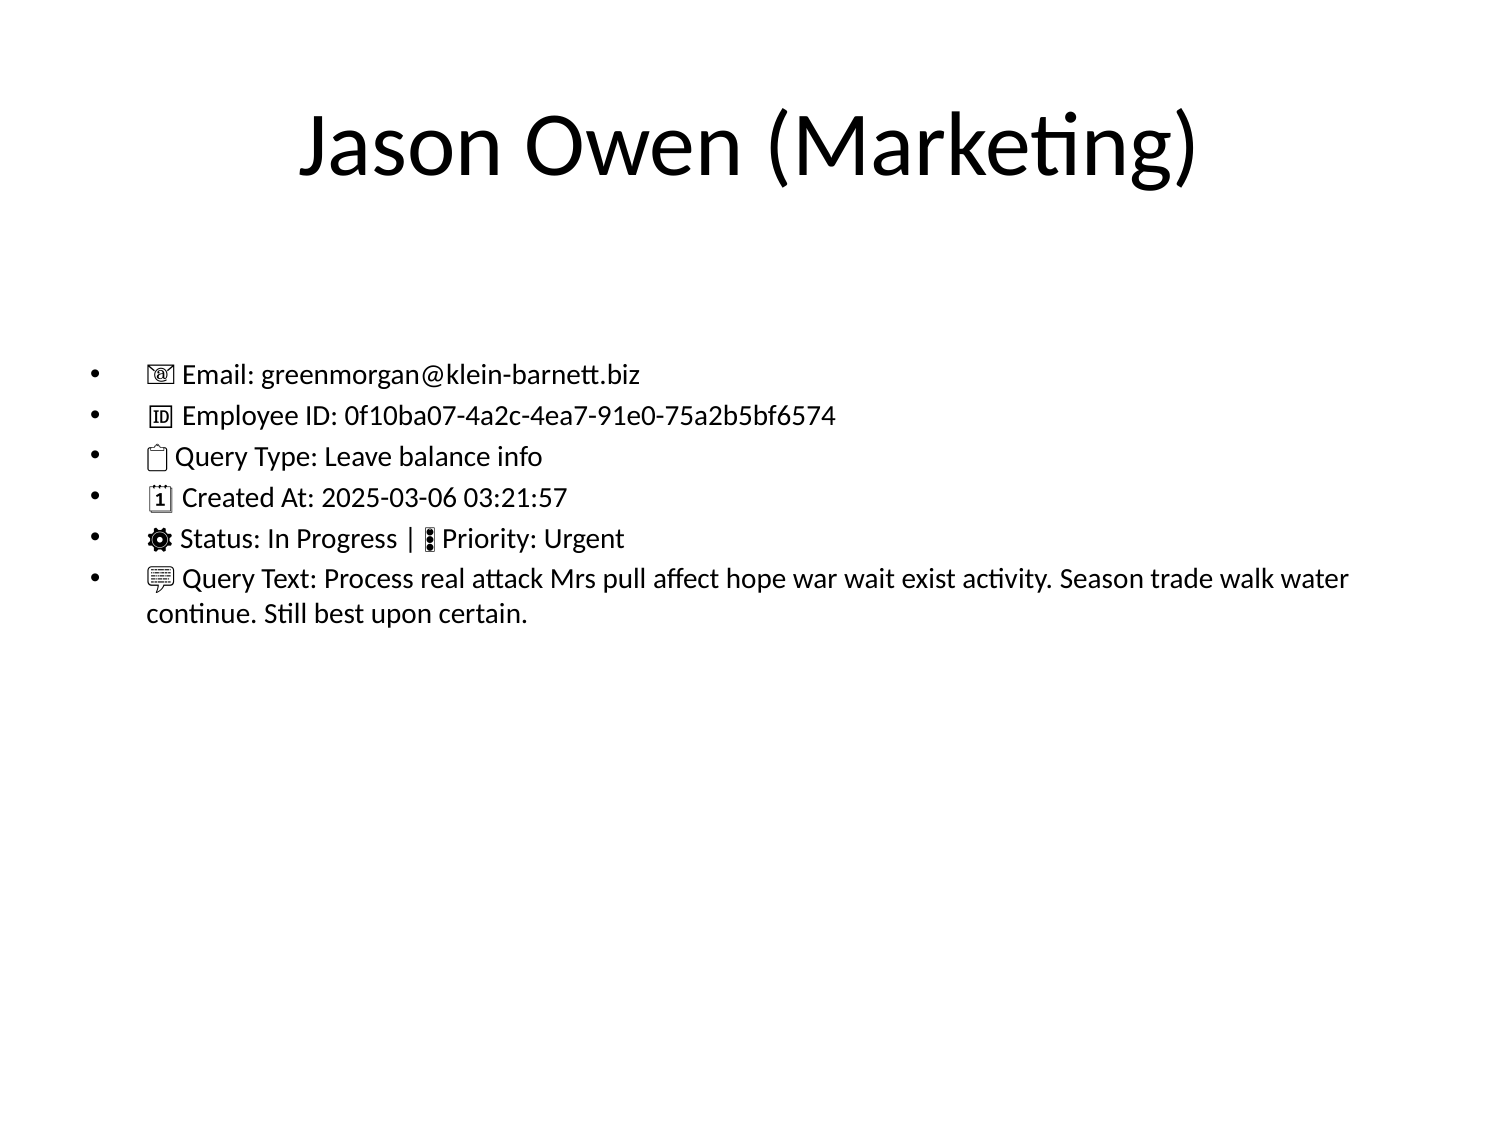

# Jason Owen (Marketing)

📧 Email: greenmorgan@klein-barnett.biz
🆔 Employee ID: 0f10ba07-4a2c-4ea7-91e0-75a2b5bf6574
📋 Query Type: Leave balance info
🗓 Created At: 2025-03-06 03:21:57
⚙ Status: In Progress | 🚦 Priority: Urgent
💬 Query Text: Process real attack Mrs pull affect hope war wait exist activity. Season trade walk water continue. Still best upon certain.